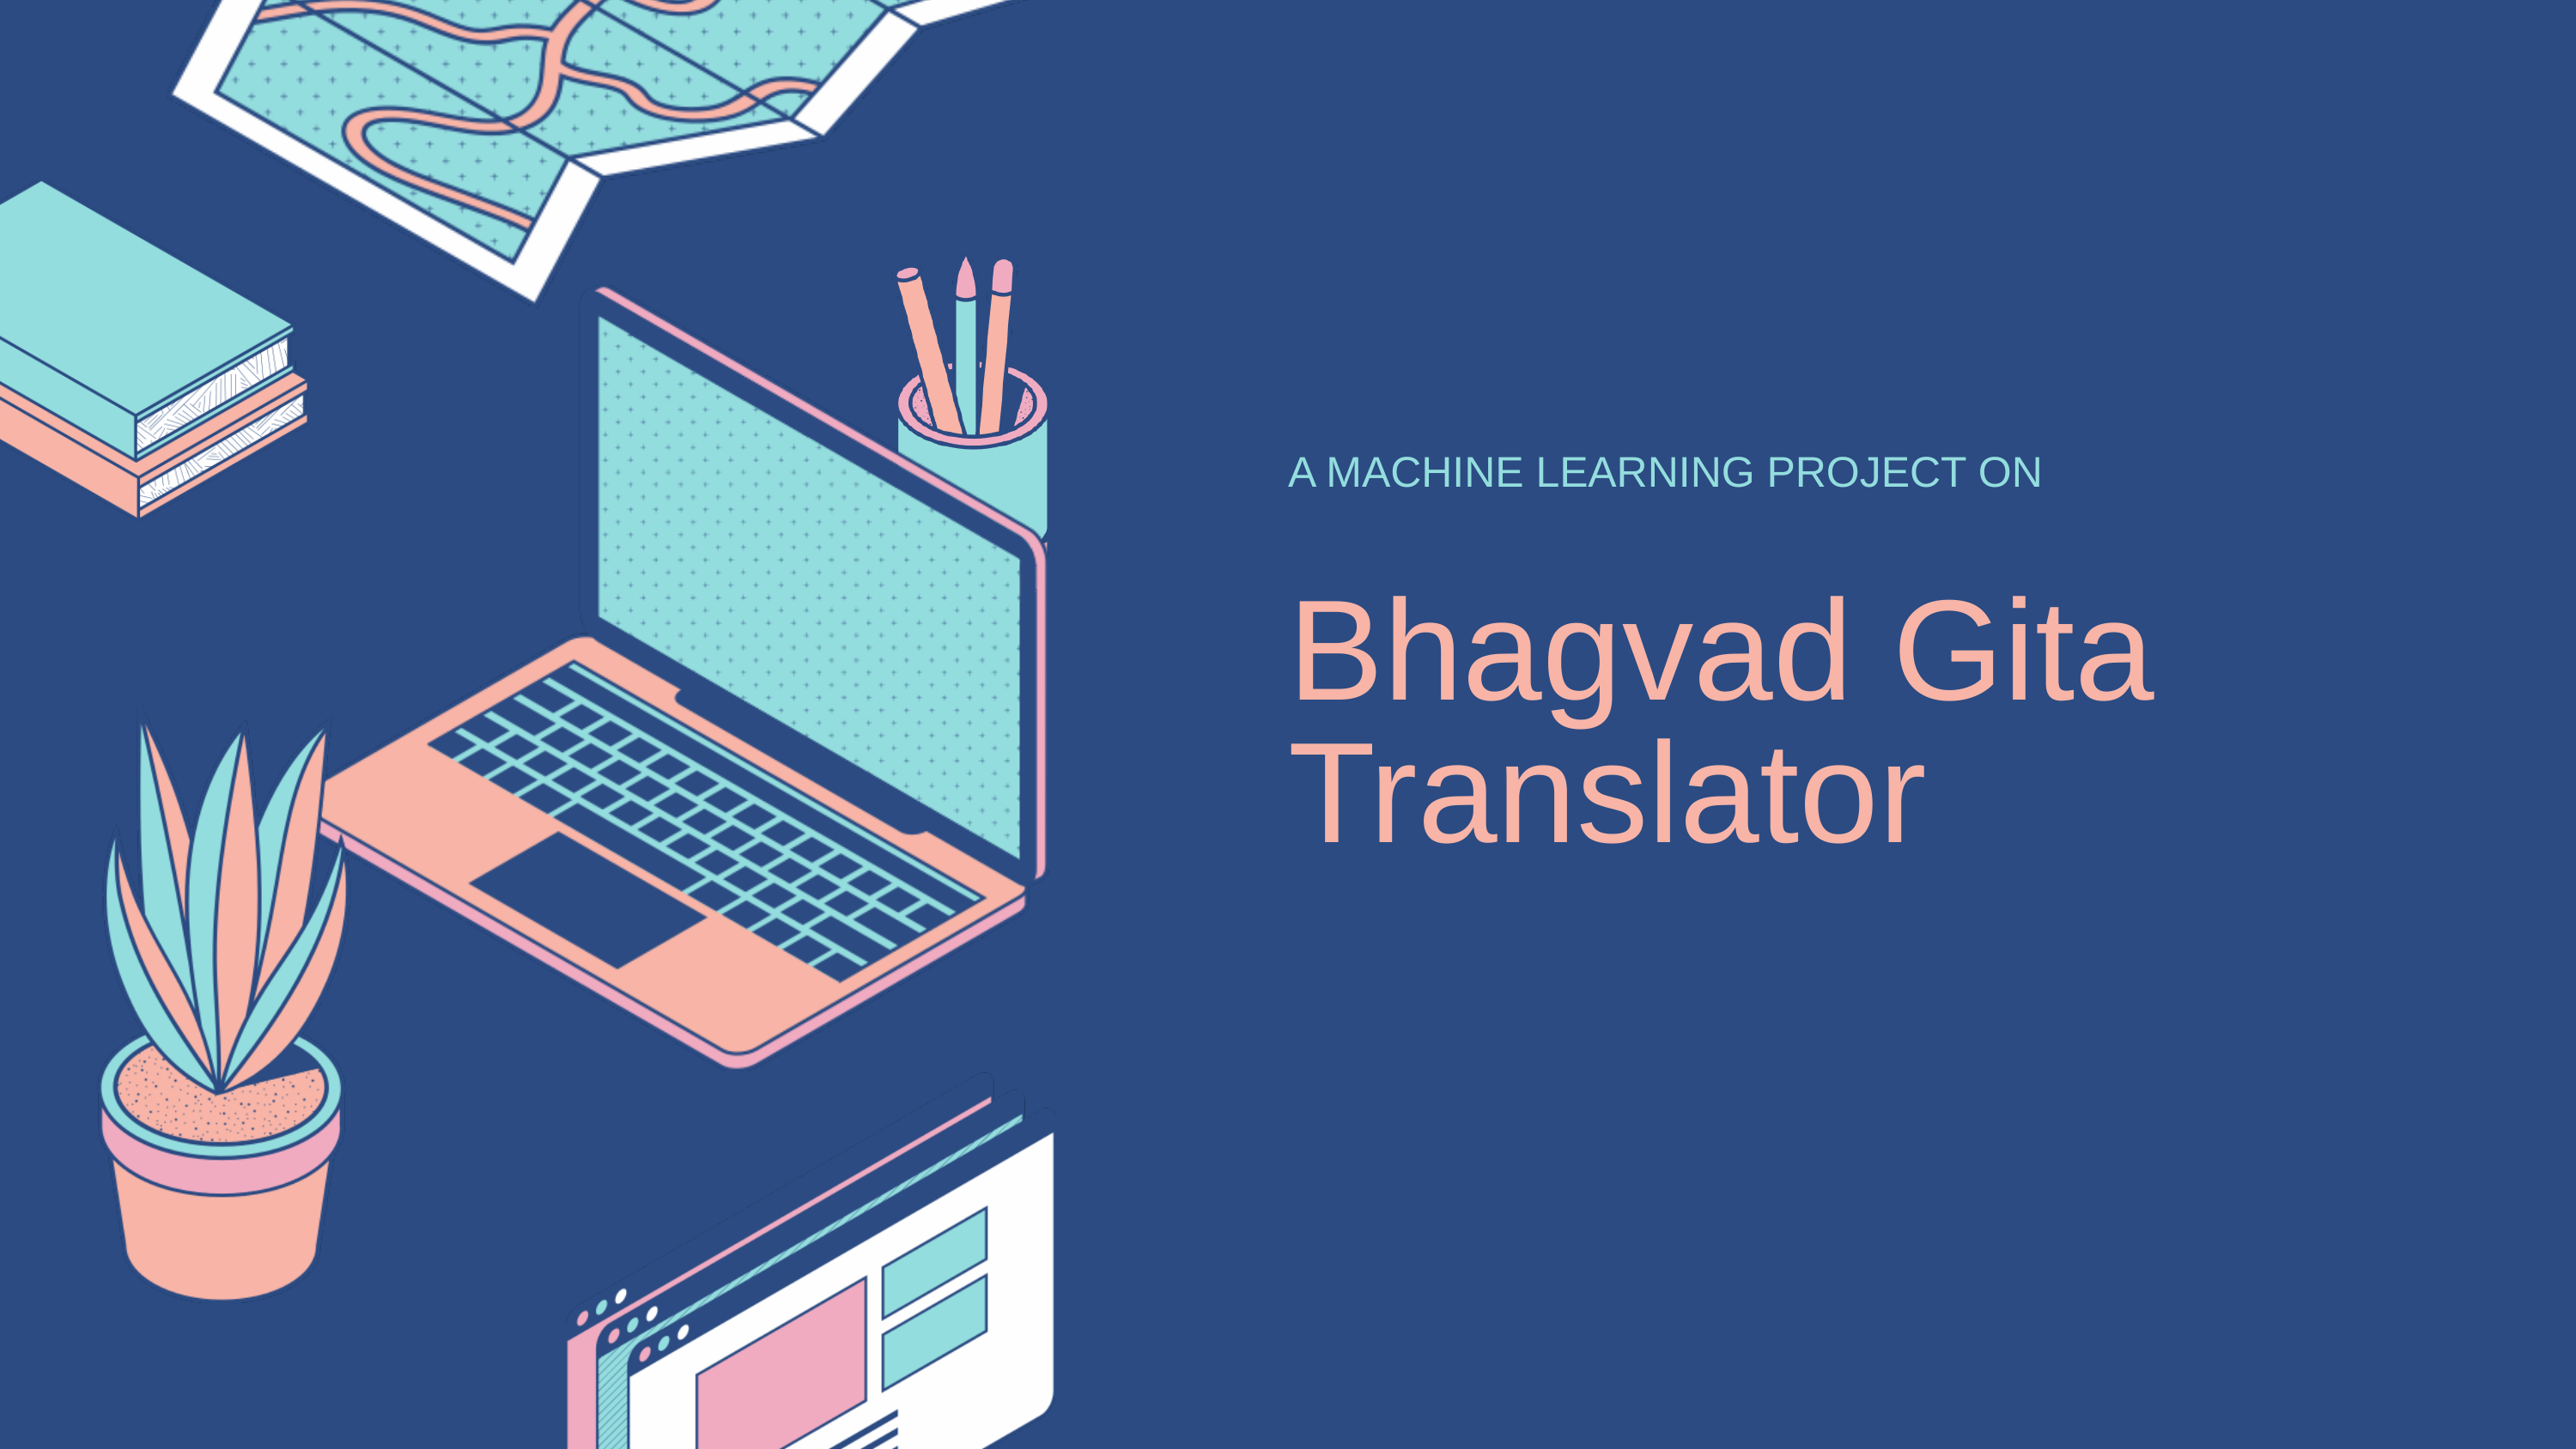

A MACHINE LEARNING PROJECT ON
Bhagvad Gita Translator